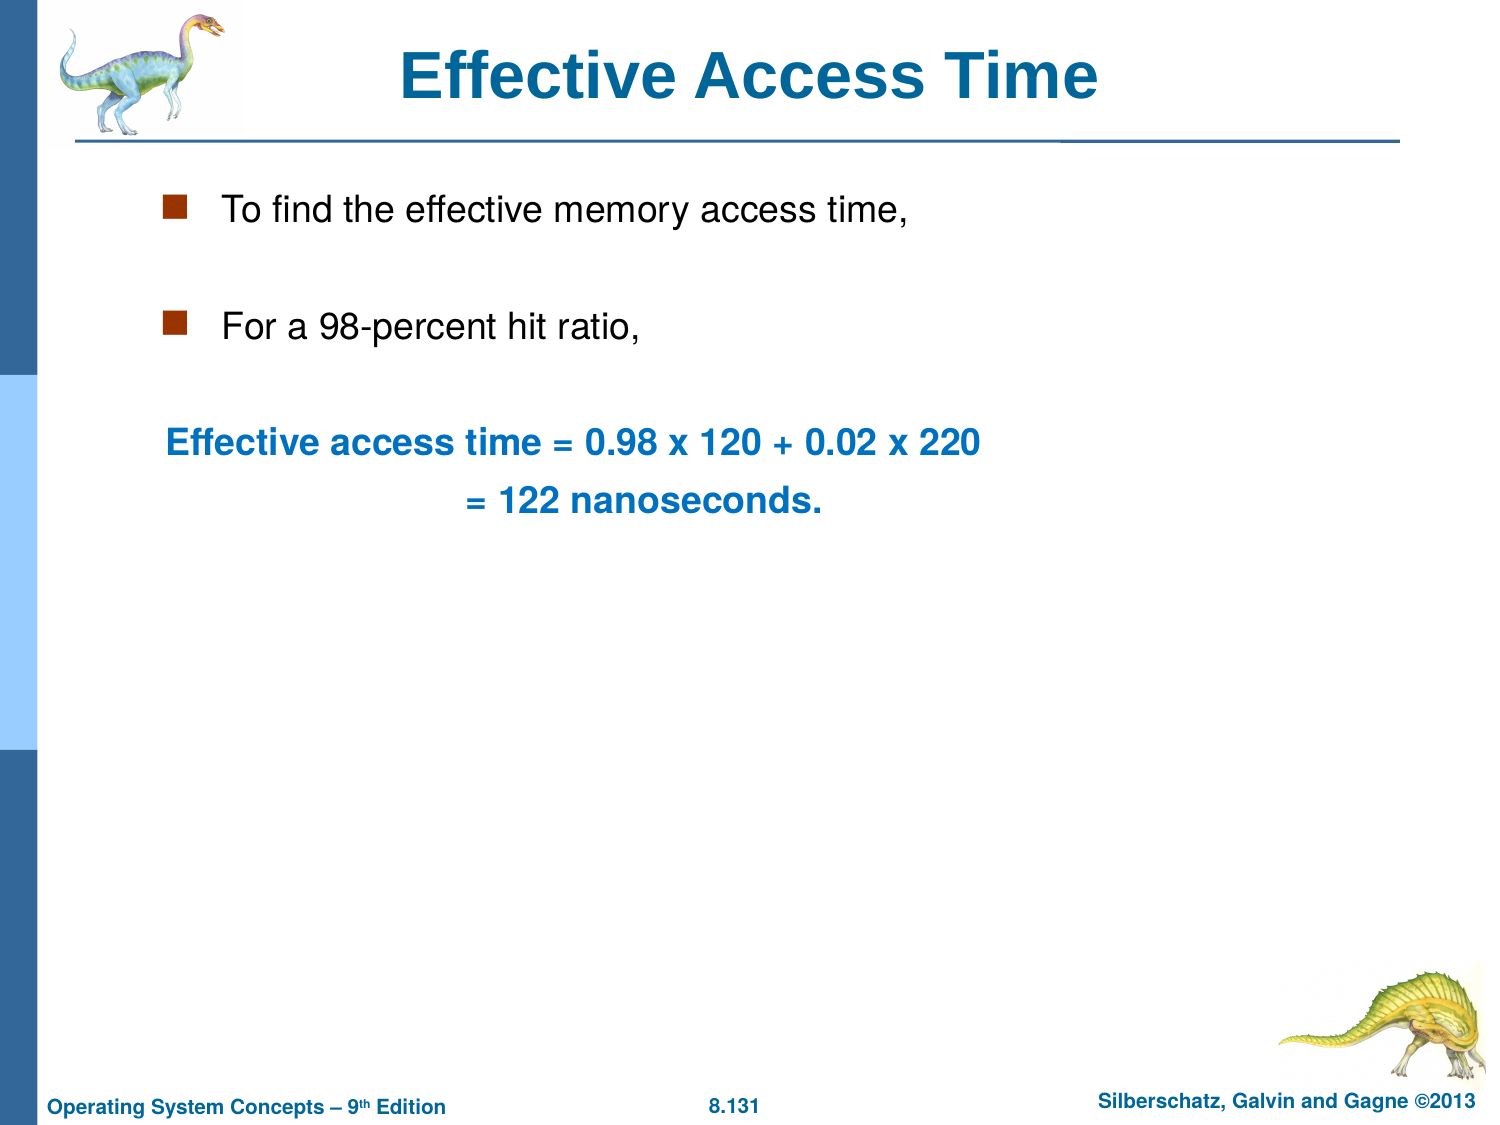

# Effective Access Time
To find the effective memory access time,

For a 98-percent hit ratio,

Effective access time = 0.98 x 120 + 0.02 x 220
		= 122 nanoseconds.